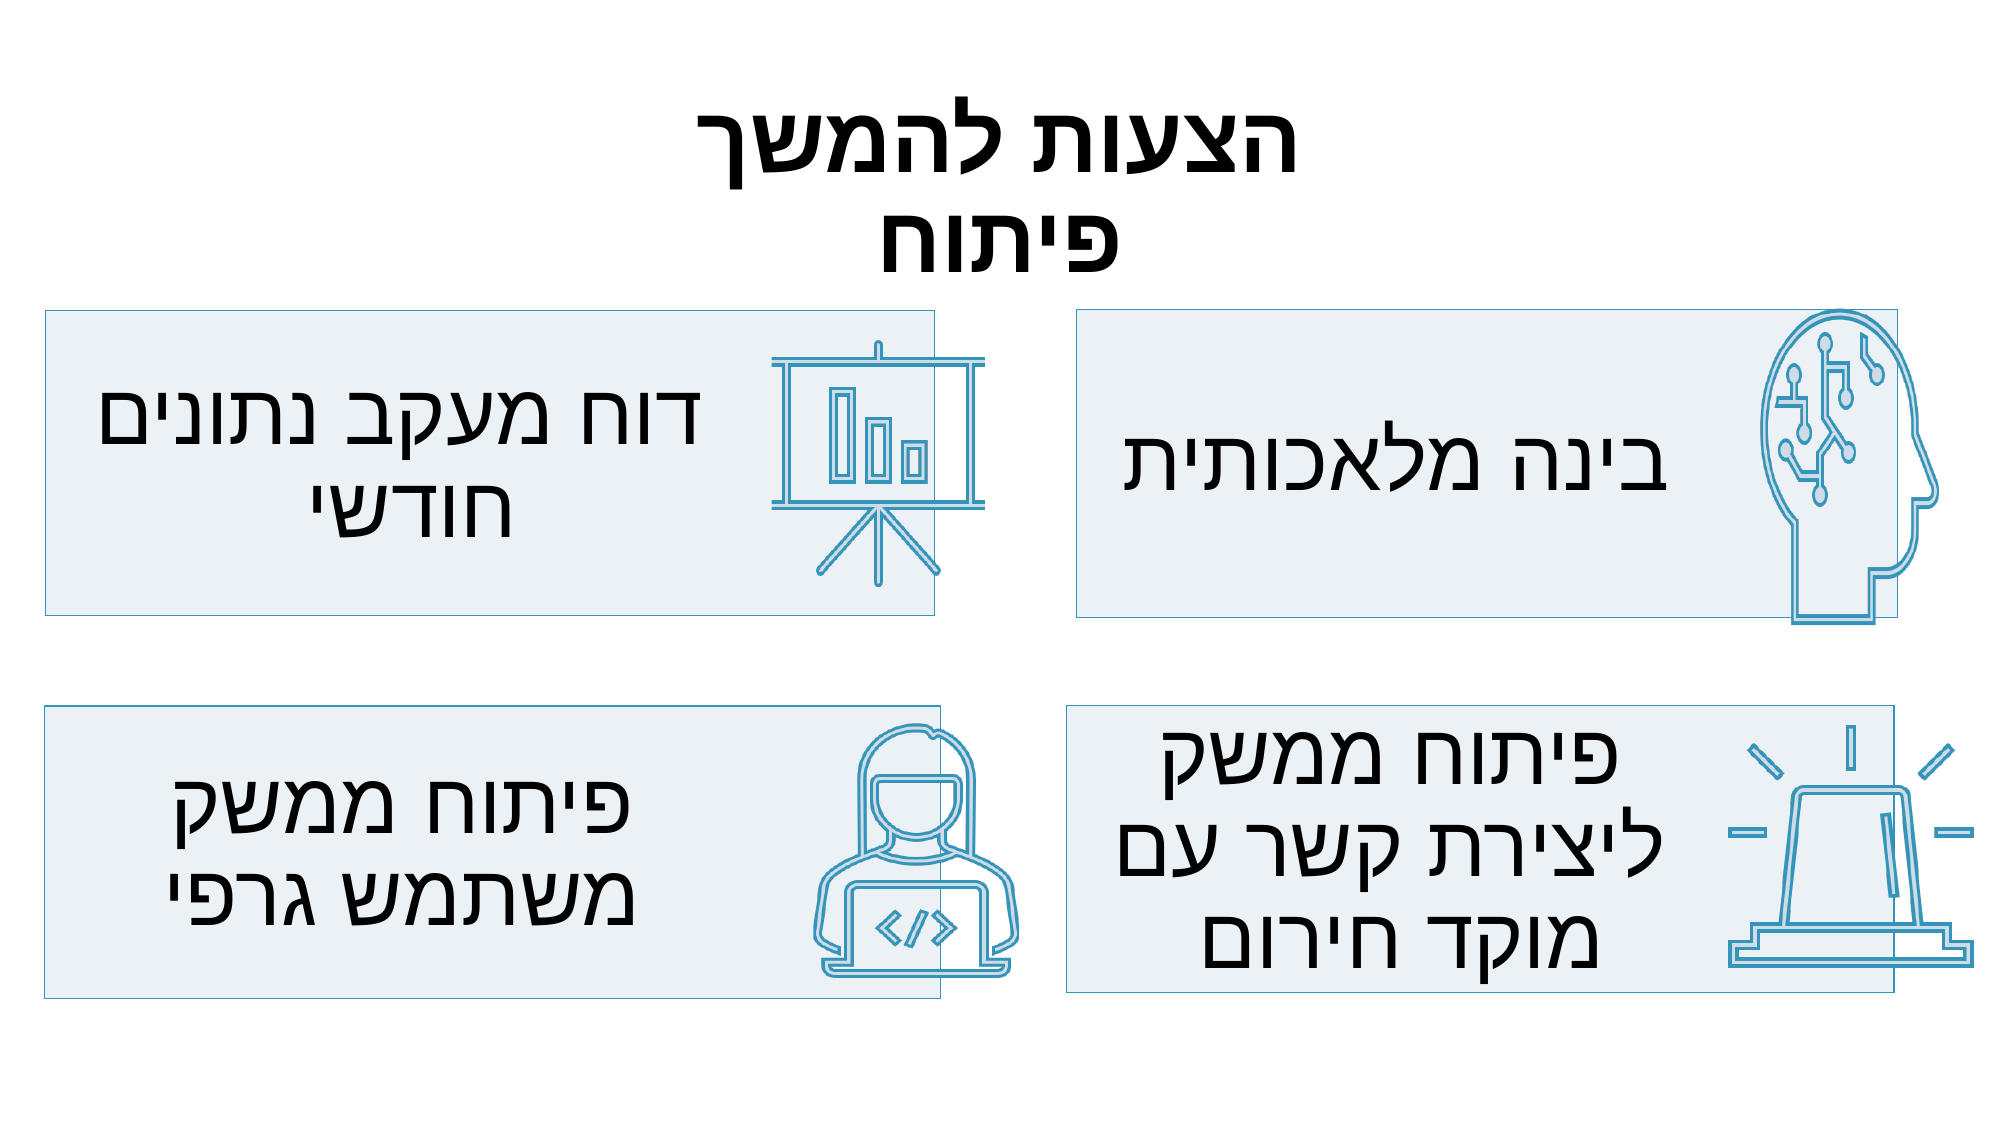

בינה מלאכותית
דוח מעקב נתונים חודשי
פיתוח ממשק ליצירת קשר עם מוקד חירום
פיתוח ממשק משתמש גרפי
# הצעות להמשך פיתוח